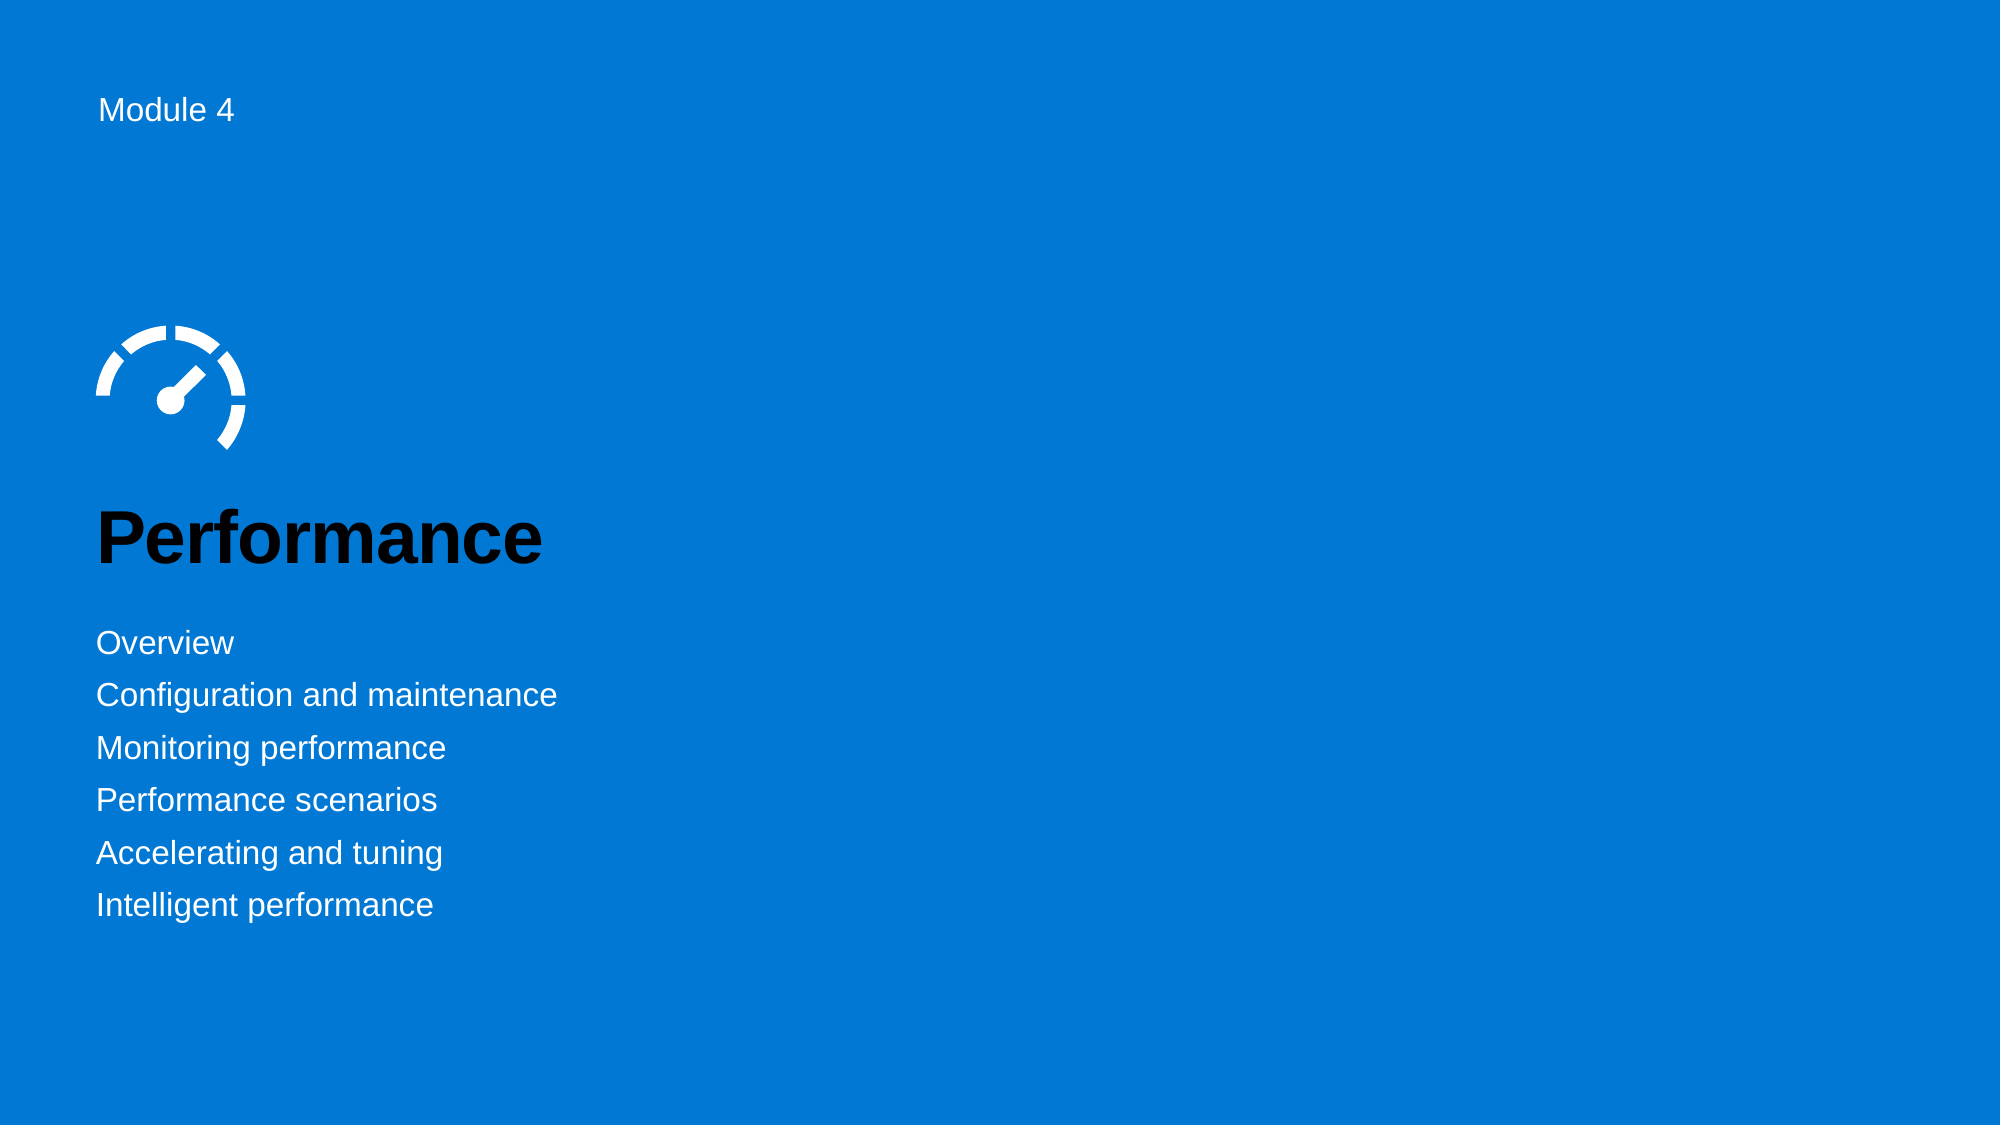

Module 4

# Performance
Overview
Configuration and maintenance
Monitoring performance
Performance scenarios
Accelerating and tuning
Intelligent performance